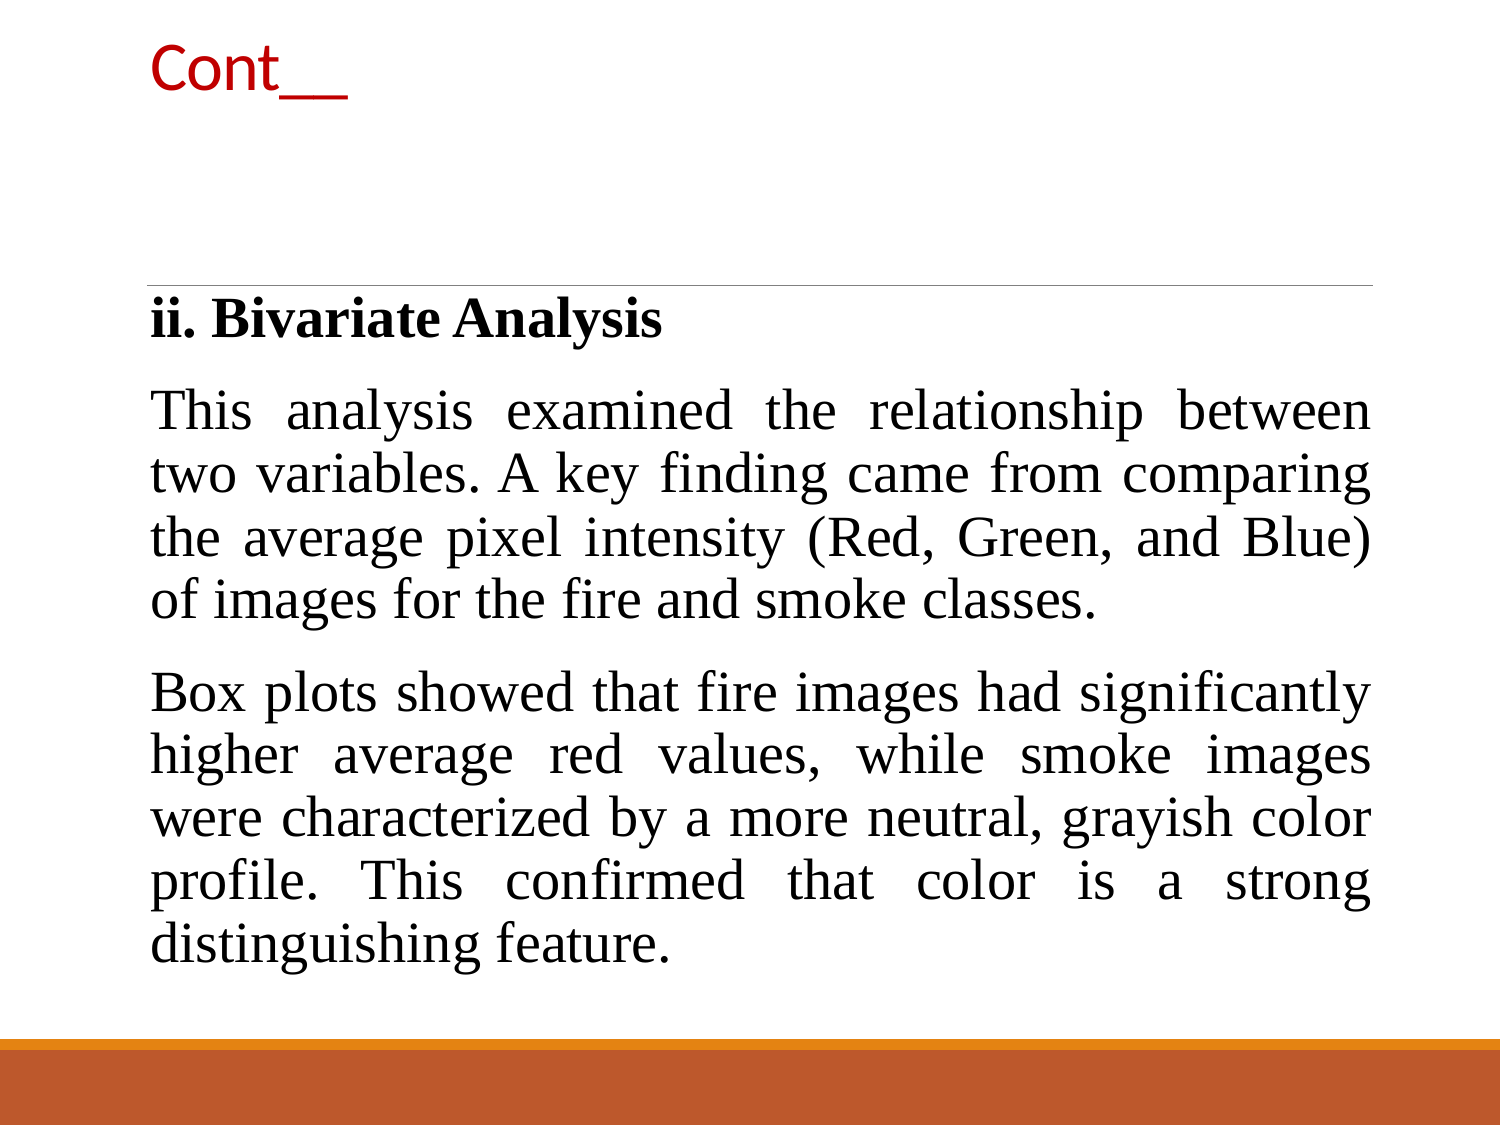

# Cont__
ii. Bivariate Analysis
This analysis examined the relationship between two variables. A key finding came from comparing the average pixel intensity (Red, Green, and Blue) of images for the fire and smoke classes.
Box plots showed that fire images had significantly higher average red values, while smoke images were characterized by a more neutral, grayish color profile. This confirmed that color is a strong distinguishing feature.